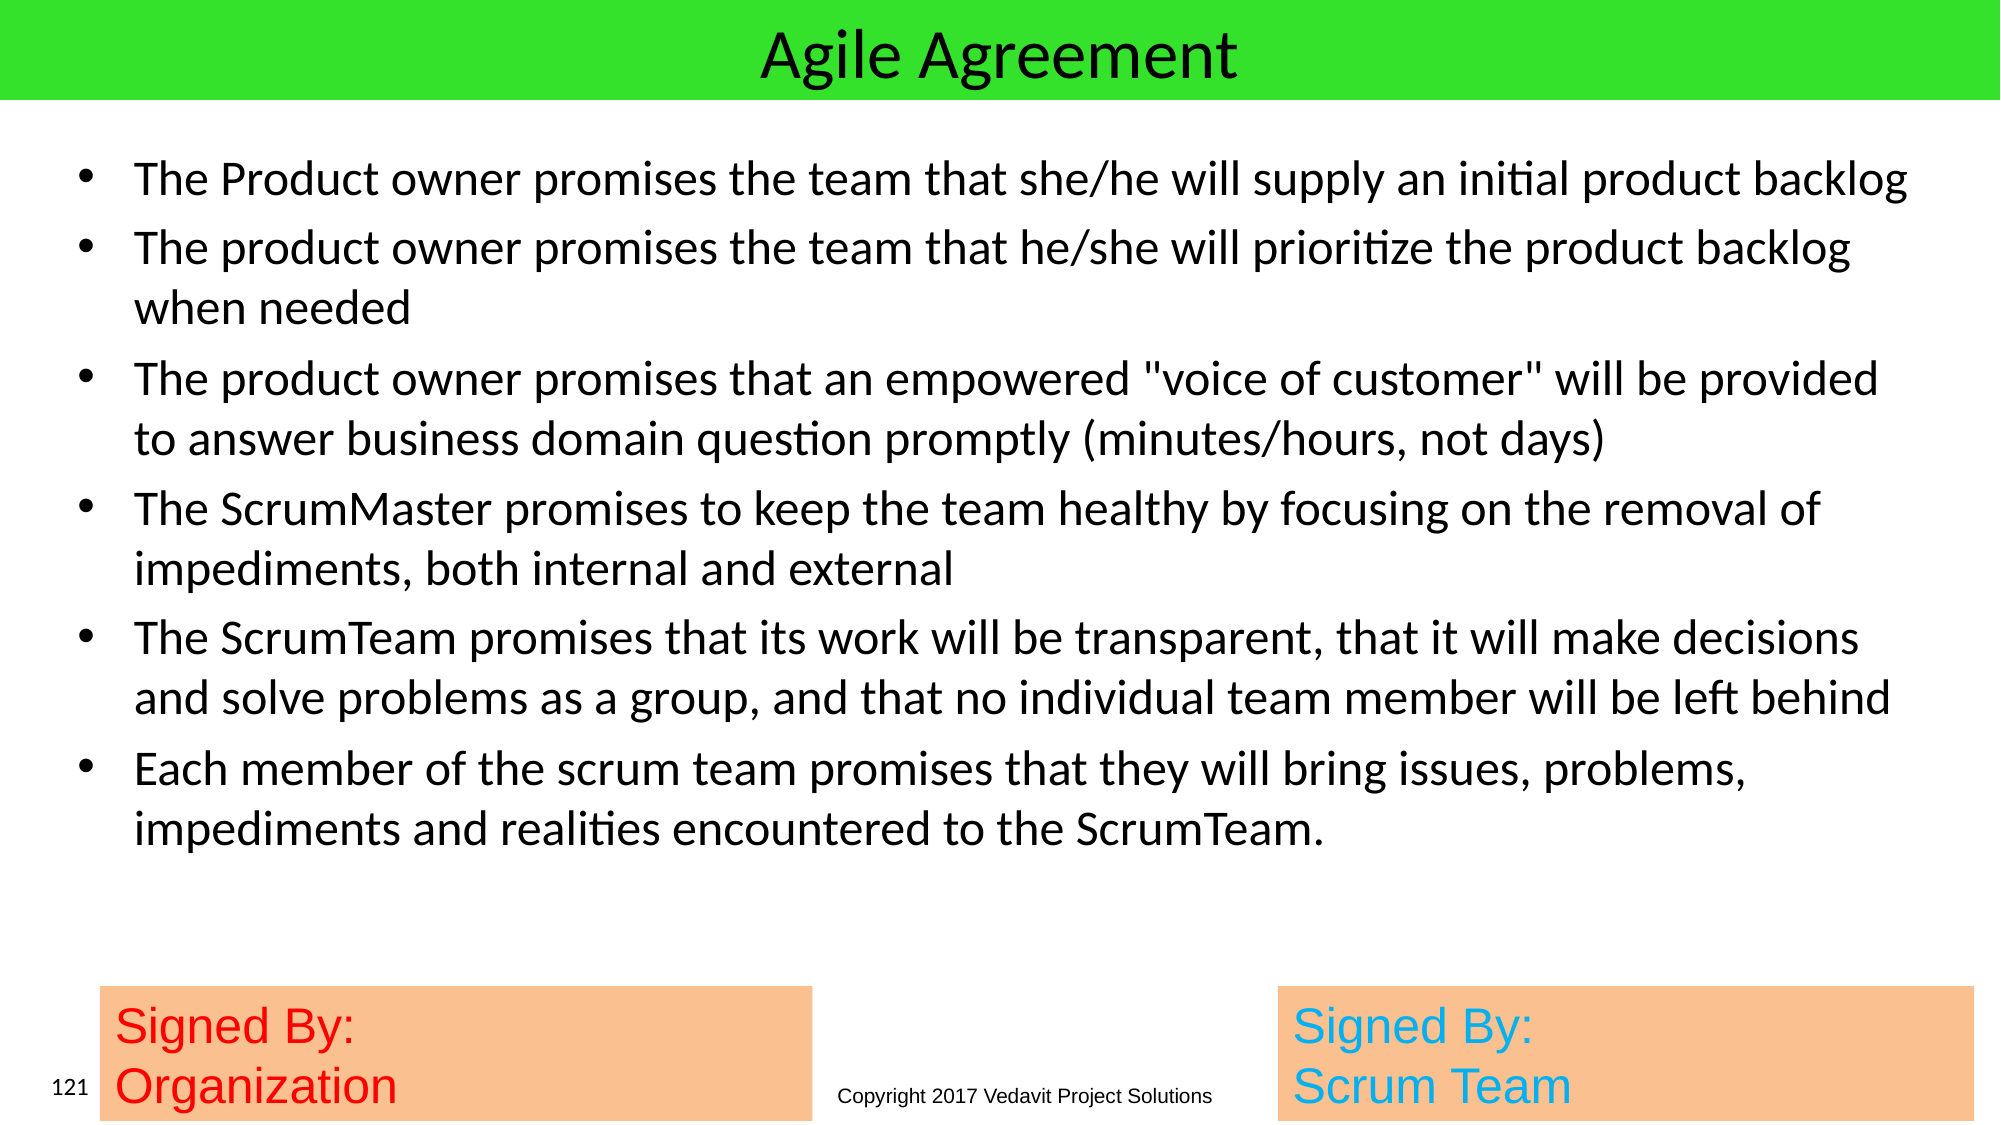

# Agile Agreement
The Product owner promises the team that she/he will supply an initial product backlog
The product owner promises the team that he/she will prioritize the product backlog when needed
The product owner promises that an empowered "voice of customer" will be provided to answer business domain question promptly (minutes/hours, not days)
The ScrumMaster promises to keep the team healthy by focusing on the removal of impediments, both internal and external
The ScrumTeam promises that its work will be transparent, that it will make decisions and solve problems as a group, and that no individual team member will be left behind
Each member of the scrum team promises that they will bring issues, problems, impediments and realities encountered to the ScrumTeam.
Signed By:
Organization
Signed By:
Scrum Team
121